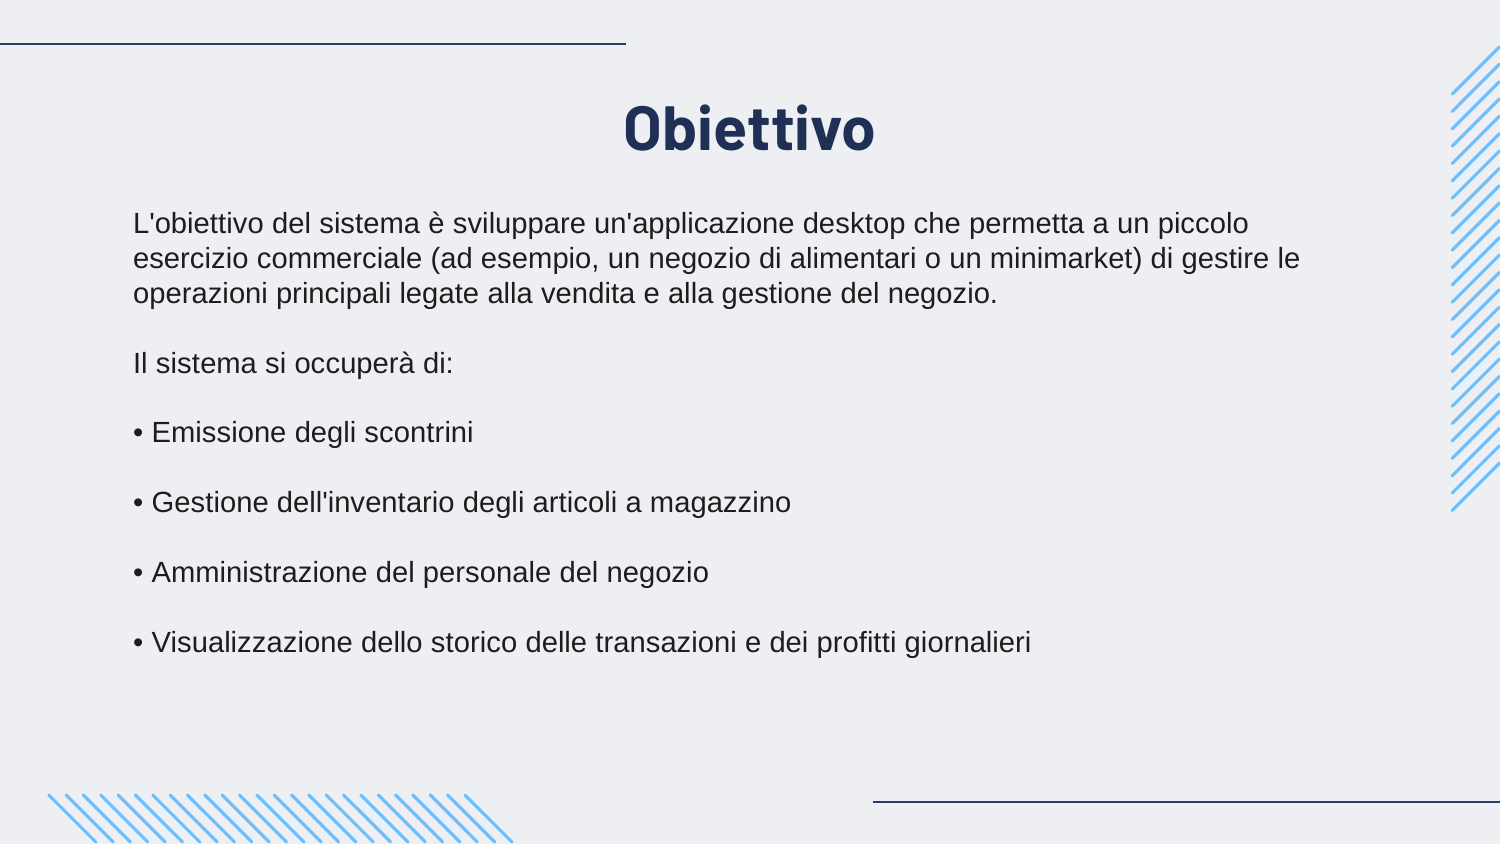

# Obiettivo
L'obiettivo del sistema è sviluppare un'applicazione desktop che permetta a un piccolo esercizio commerciale (ad esempio, un negozio di alimentari o un minimarket) di gestire le operazioni principali legate alla vendita e alla gestione del negozio.

Il sistema si occuperà di:

• Emissione degli scontrini

• Gestione dell'inventario degli articoli a magazzino

• Amministrazione del personale del negozio

• Visualizzazione dello storico delle transazioni e dei profitti giornalieri